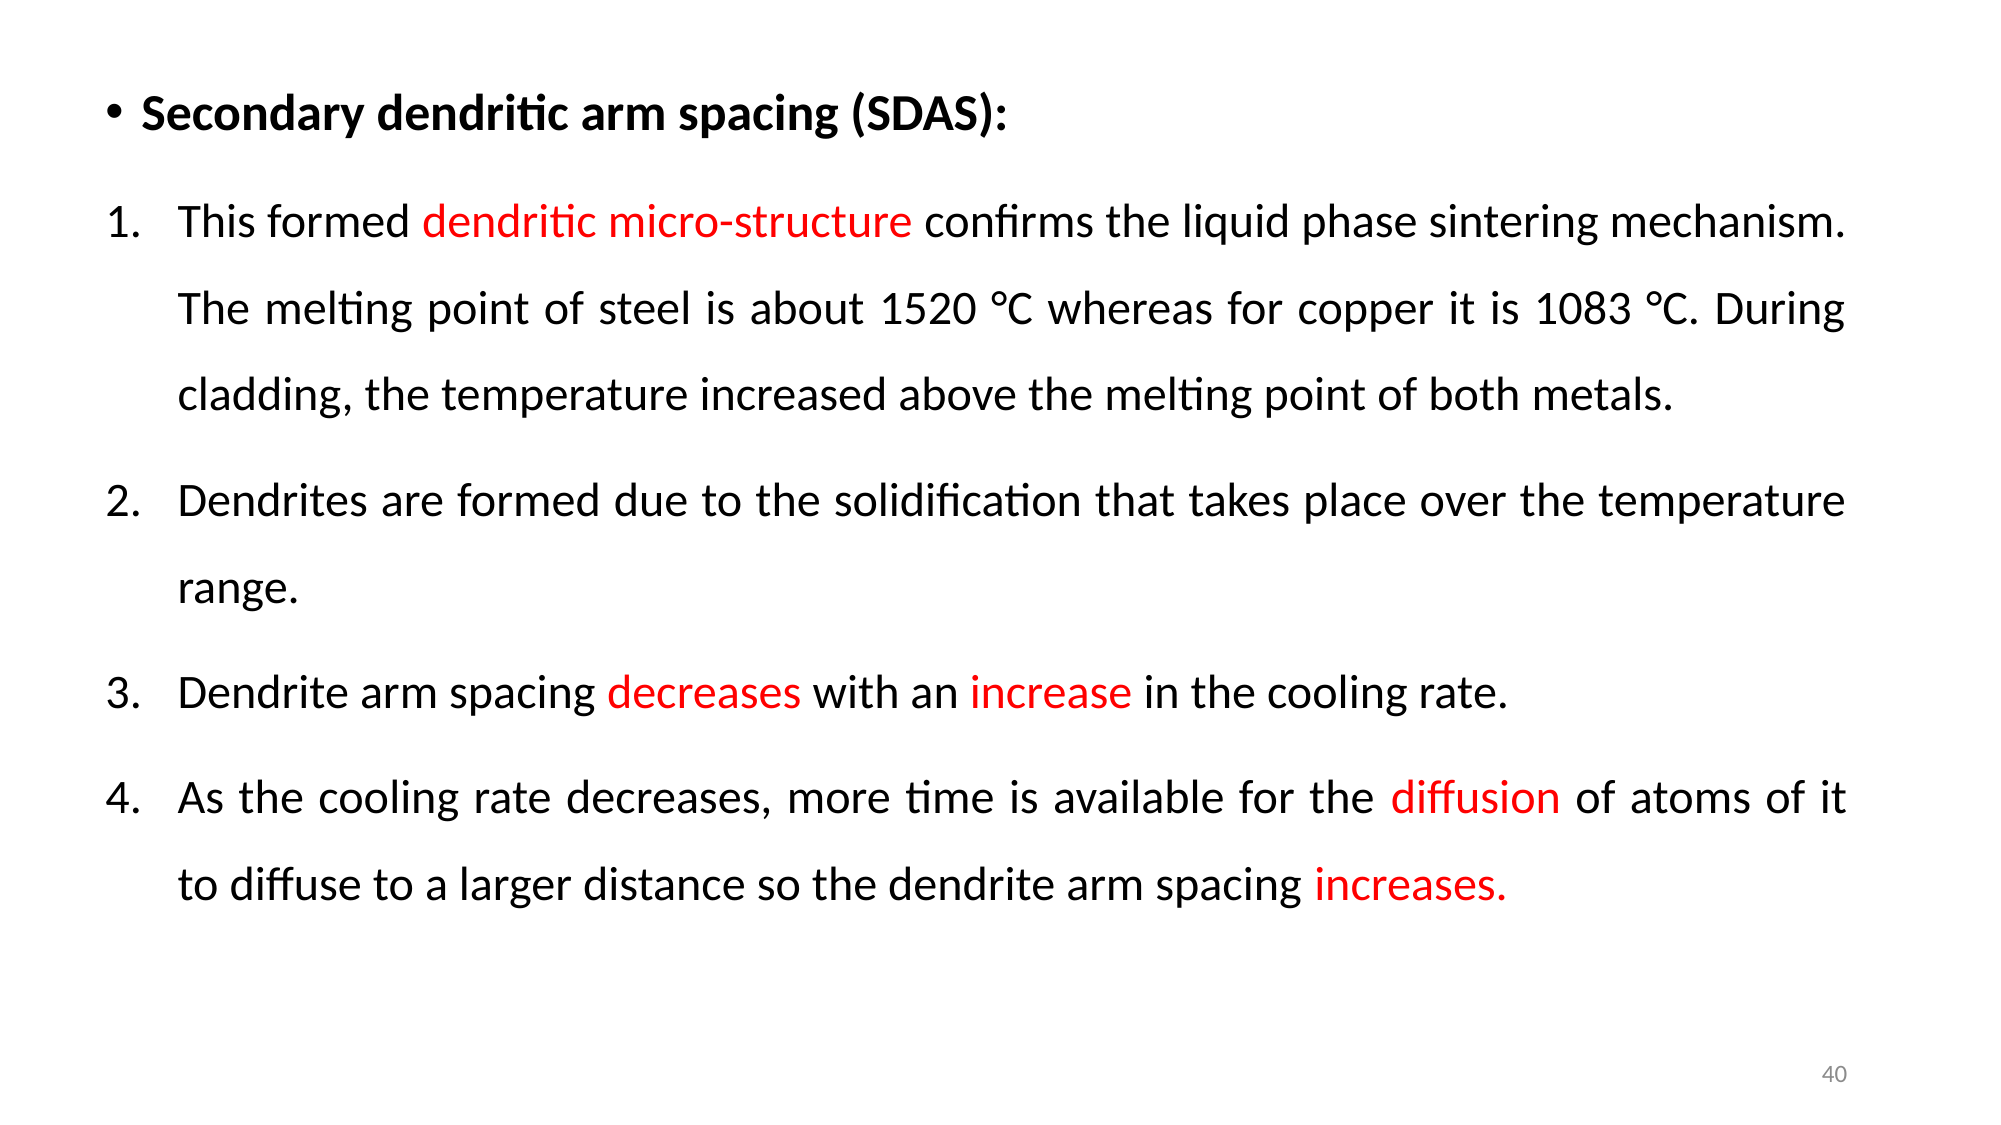

Secondary dendritic arm spacing (SDAS):
This formed dendritic micro-structure confirms the liquid phase sintering mechanism. The melting point of steel is about 1520 °C whereas for copper it is 1083 °C. During cladding, the temperature increased above the melting point of both metals.
Dendrites are formed due to the solidification that takes place over the temperature range.
Dendrite arm spacing decreases with an increase in the cooling rate.
As the cooling rate decreases, more time is available for the diffusion of atoms of it to diffuse to a larger distance so the dendrite arm spacing increases.

40